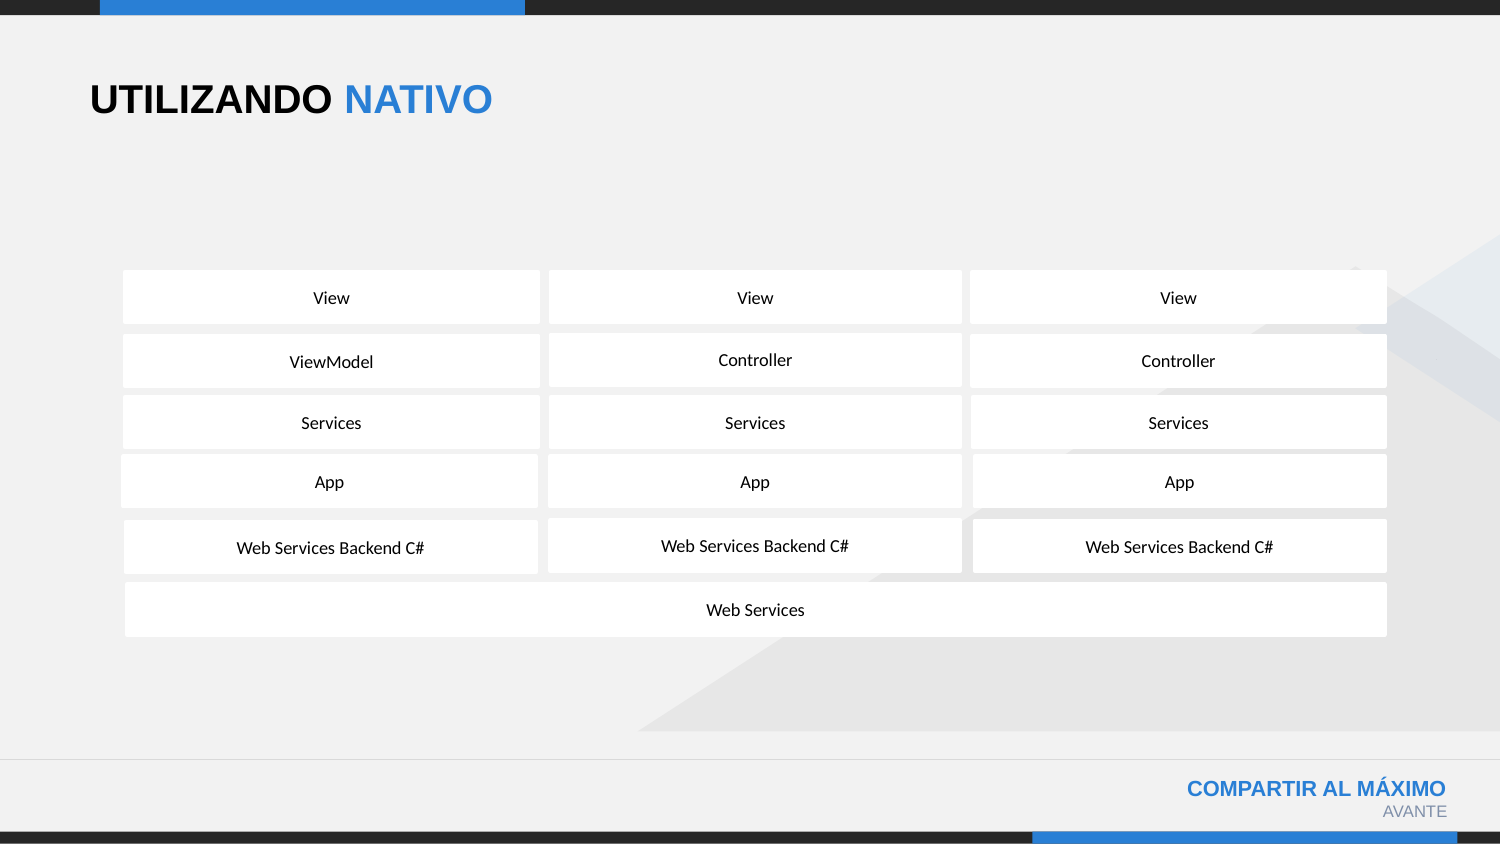

# UTILIZANDO NATIVO
View
View
View
Controller
Controller
ViewModel
Services
Services
Services
App
App
App
Web Services Backend C#
Web Services Backend C#
Web Services Backend C#
Web Services